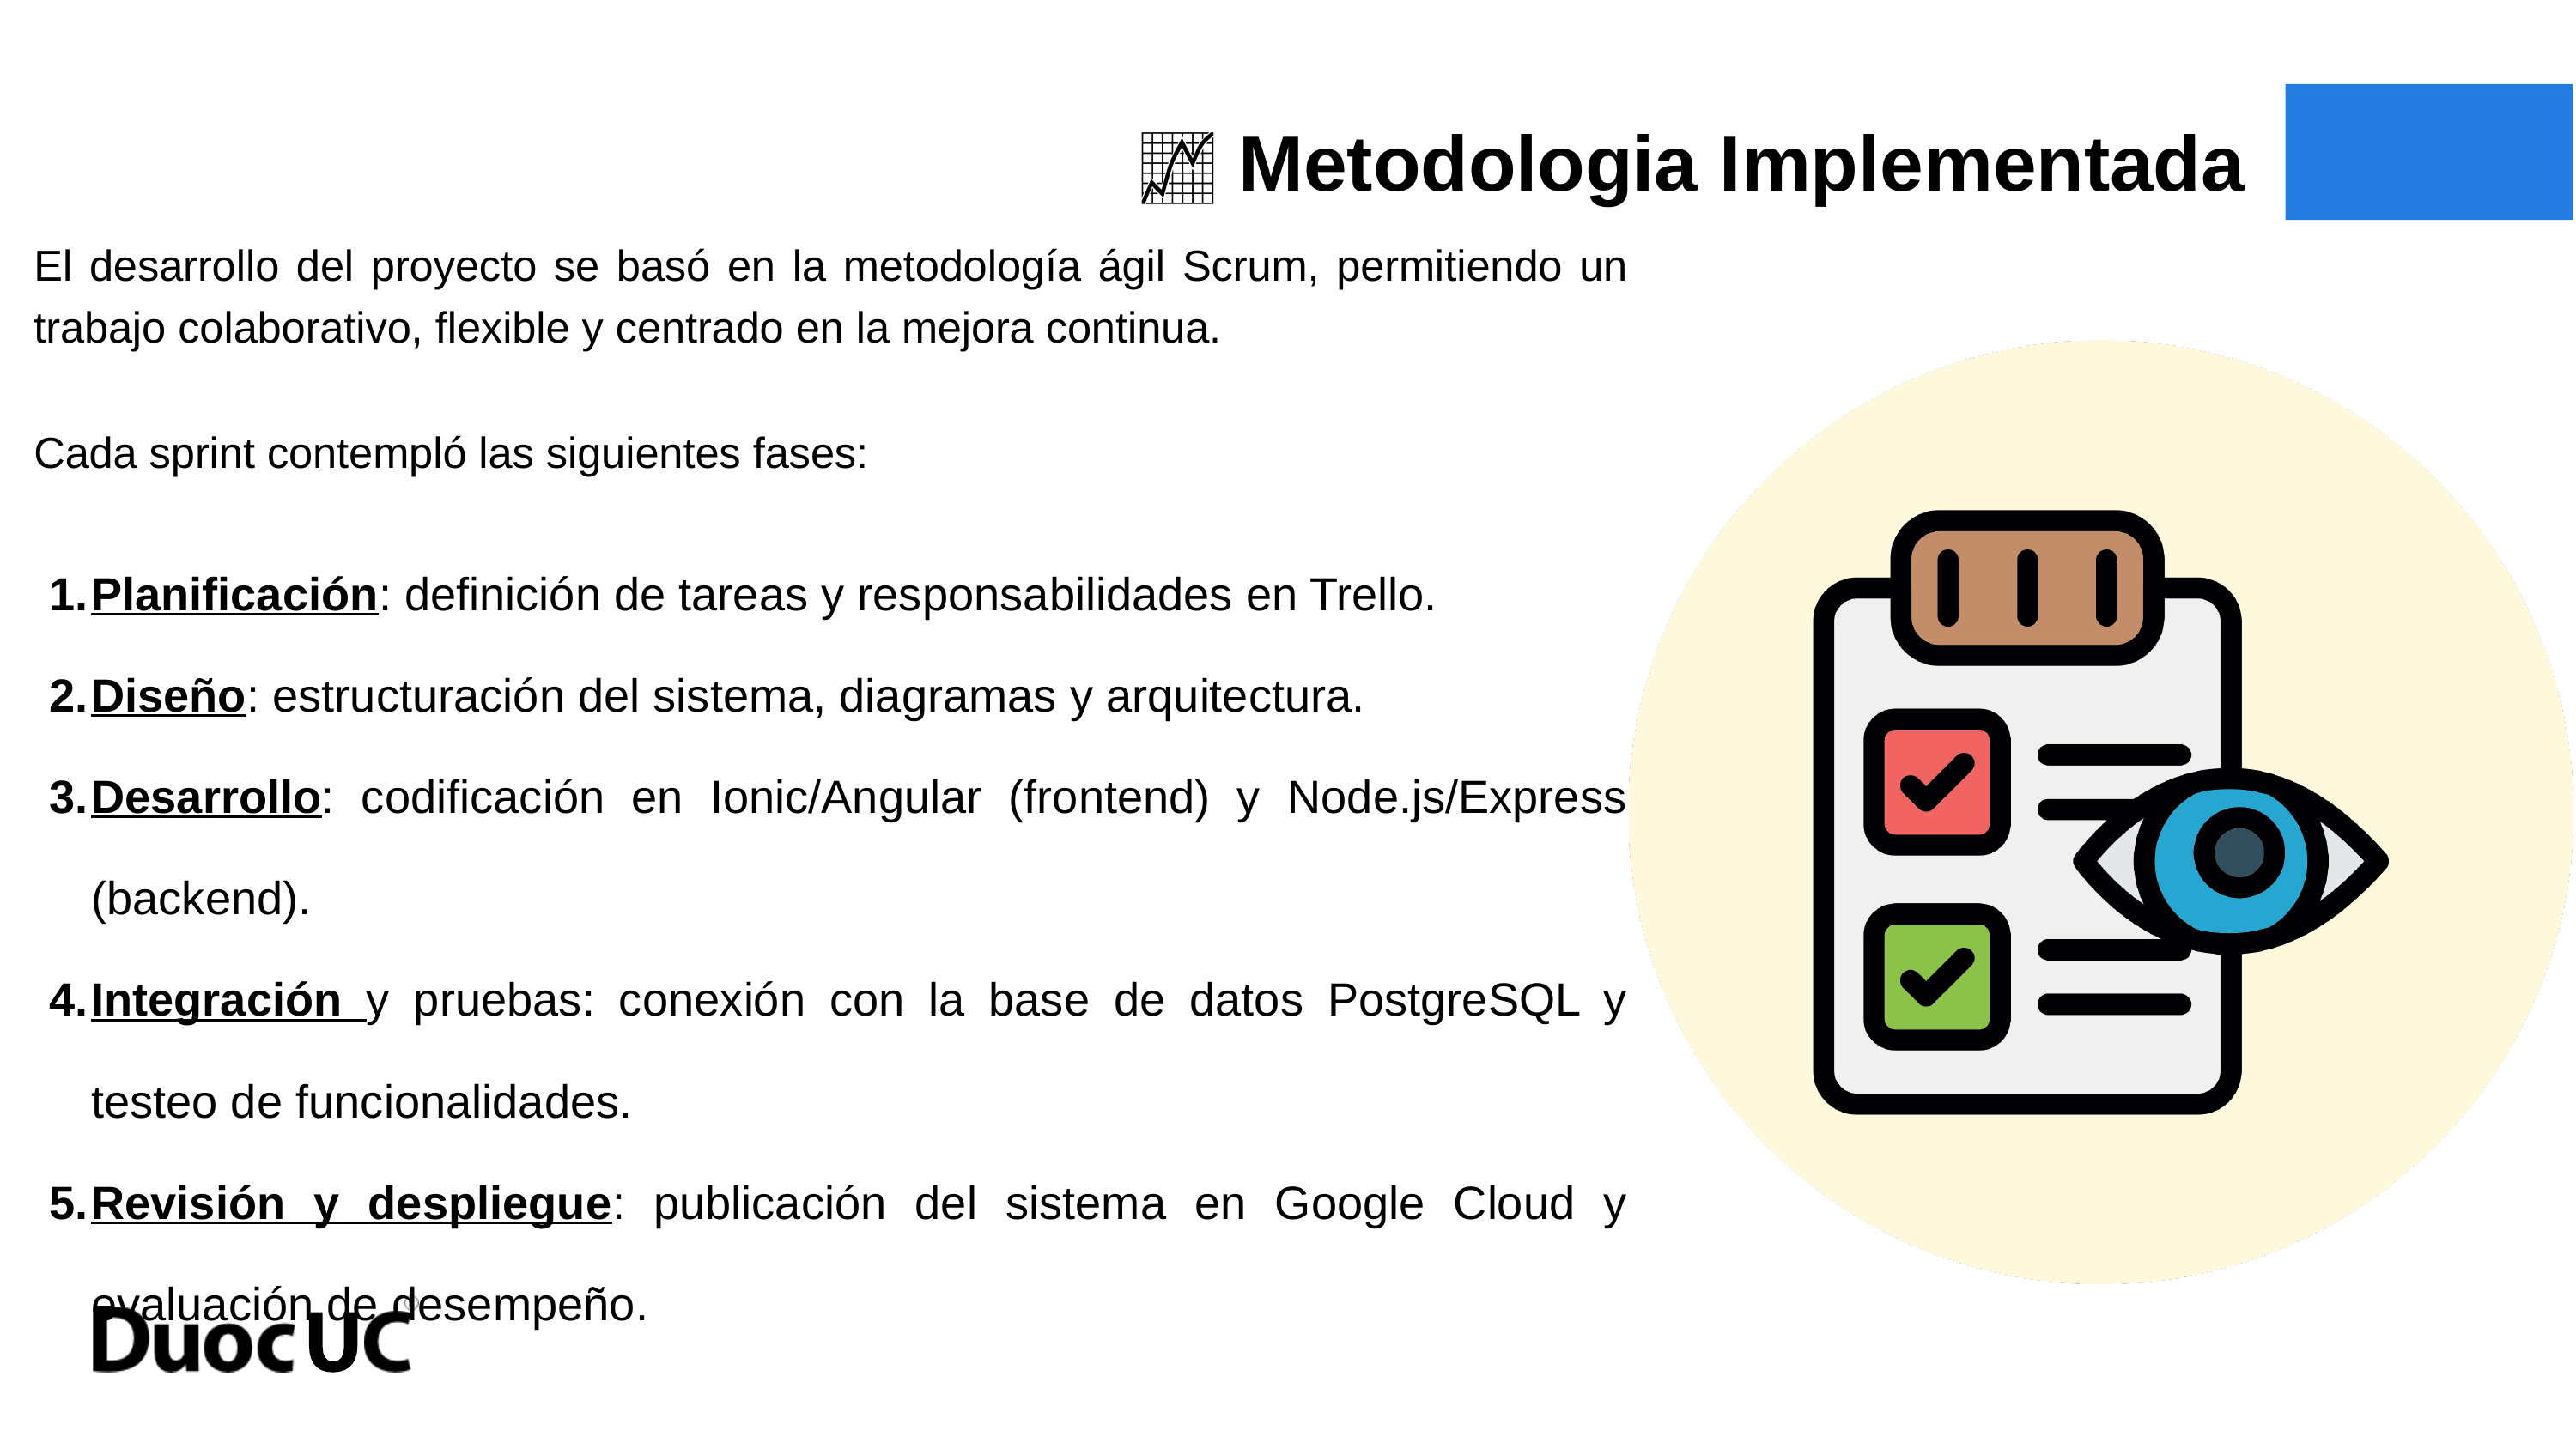

📈 Metodologia Implementada
El desarrollo del proyecto se basó en la metodología ágil Scrum, permitiendo un trabajo colaborativo, flexible y centrado en la mejora continua.

Cada sprint contempló las siguientes fases:

Planificación: definición de tareas y responsabilidades en Trello.
Diseño: estructuración del sistema, diagramas y arquitectura.
Desarrollo: codificación en Ionic/Angular (frontend) y Node.js/Express (backend).
Integración y pruebas: conexión con la base de datos PostgreSQL y testeo de funcionalidades.
Revisión y despliegue: publicación del sistema en Google Cloud y evaluación de desempeño.